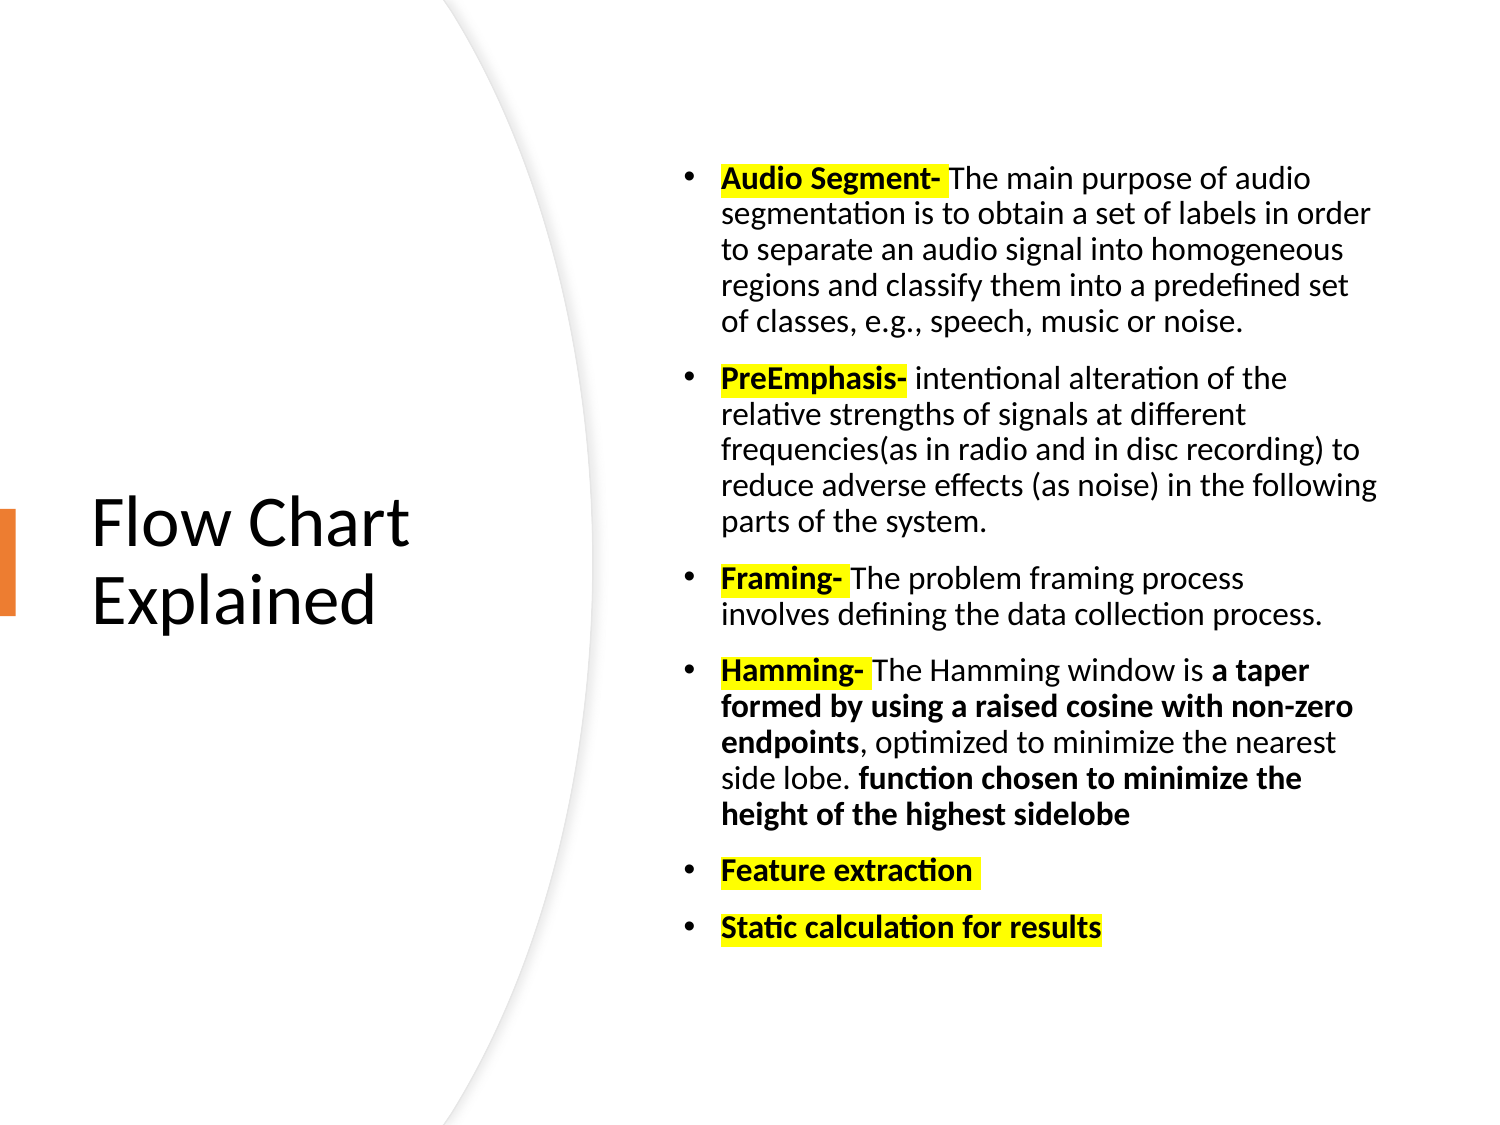

Audio Segment- The main purpose of audio segmentation is to obtain a set of labels in order to separate an audio signal into homogeneous regions and classify them into a predefined set of classes, e.g., speech, music or noise.
PreEmphasis- intentional alteration of the relative strengths of signals at different frequencies(as in radio and in disc recording) to reduce adverse effects (as noise) in the following parts of the system.
Framing- The problem framing process involves defining the data collection process.
Hamming- The Hamming window is a taper formed by using a raised cosine with non-zero endpoints, optimized to minimize the nearest side lobe. function chosen to minimize the height of the highest sidelobe
Feature extraction
Static calculation for results

# Flow Chart Explained